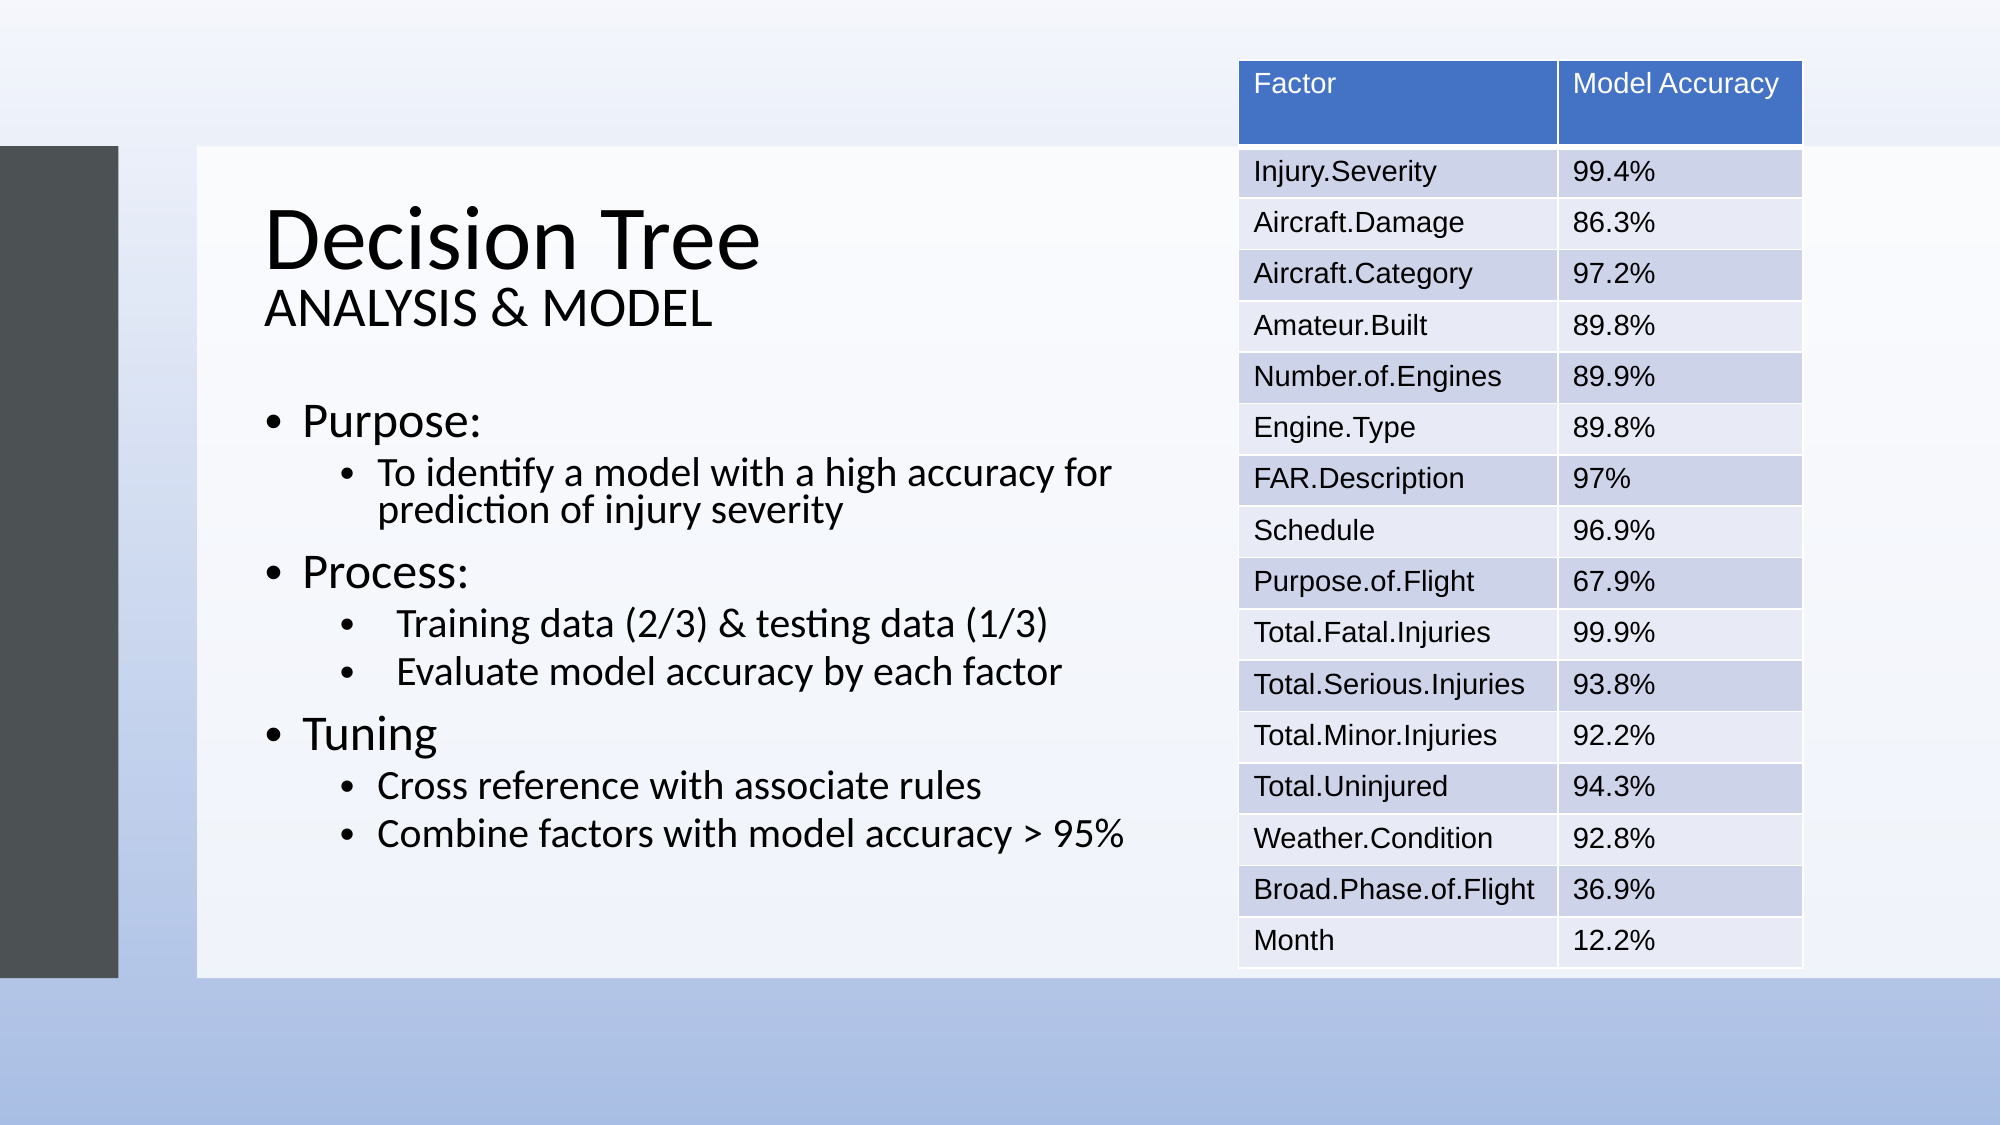

| Factor | Model Accuracy |
| --- | --- |
| Injury.Severity | 99.4% |
| Aircraft.Damage | 86.3% |
| Aircraft.Category | 97.2% |
| Amateur.Built | 89.8% |
| Number.of.Engines | 89.9% |
| Engine.Type | 89.8% |
| FAR.Description | 97% |
| Schedule | 96.9% |
| Purpose.of.Flight | 67.9% |
| Total.Fatal.Injuries | 99.9% |
| Total.Serious.Injuries | 93.8% |
| Total.Minor.Injuries | 92.2% |
| Total.Uninjured | 94.3% |
| Weather.Condition | 92.8% |
| Broad.Phase.of.Flight | 36.9% |
| Month | 12.2% |

# Decision Tree ANALYSIS & MODEL
Purpose:
To identify a model with a high accuracy for prediction of injury severity
Process:
Training data (2/3) & testing data (1/3)
Evaluate model accuracy by each factor
Tuning
Cross reference with associate rules
Combine factors with model accuracy > 95%